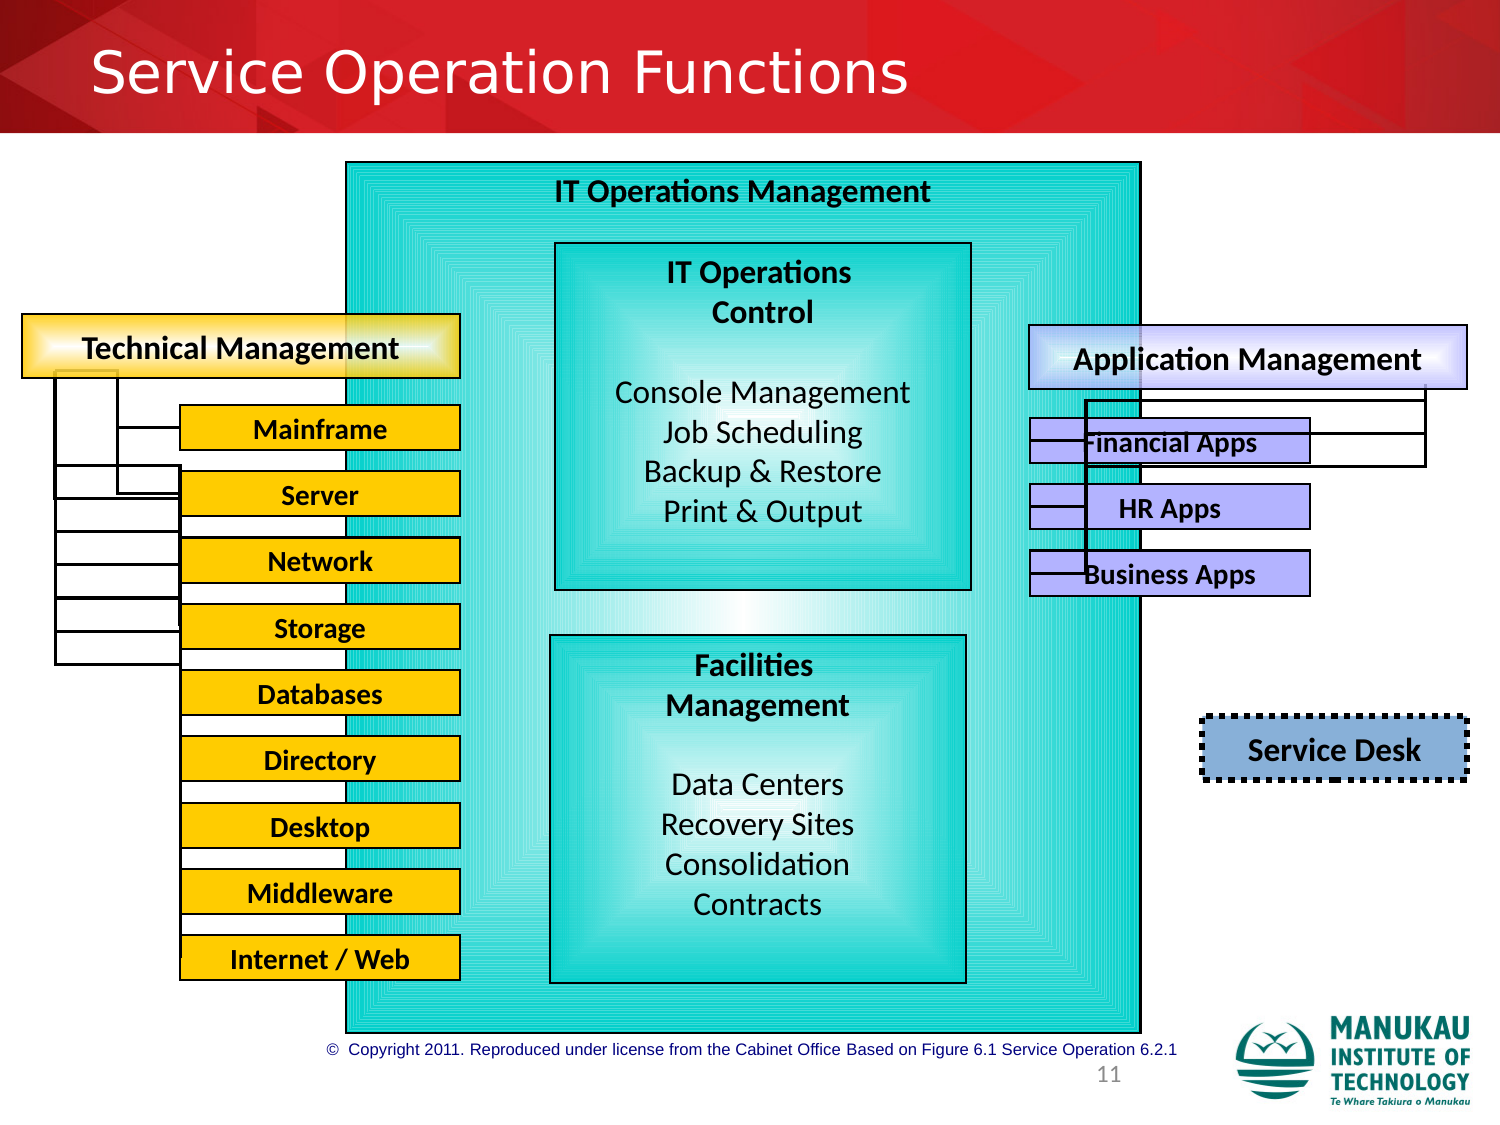

11
# Service Operation Functions
IT Operations Management
IT Operations
Control

Console Management
Job Scheduling
Backup & Restore
Print & Output
Technical Management
Application Management

Mainframe
Server
Network
Storage
Databases
Directory
Desktop
Middleware

Internet / Web

Financial Apps
HR Apps
Business Apps
Facilities
Management

Data Centers
Recovery Sites
Consolidation
Contracts
Service Desk
©  Copyright 2011. Reproduced under license from the Cabinet Office Based on Figure 6.1 Service Operation 6.2.1